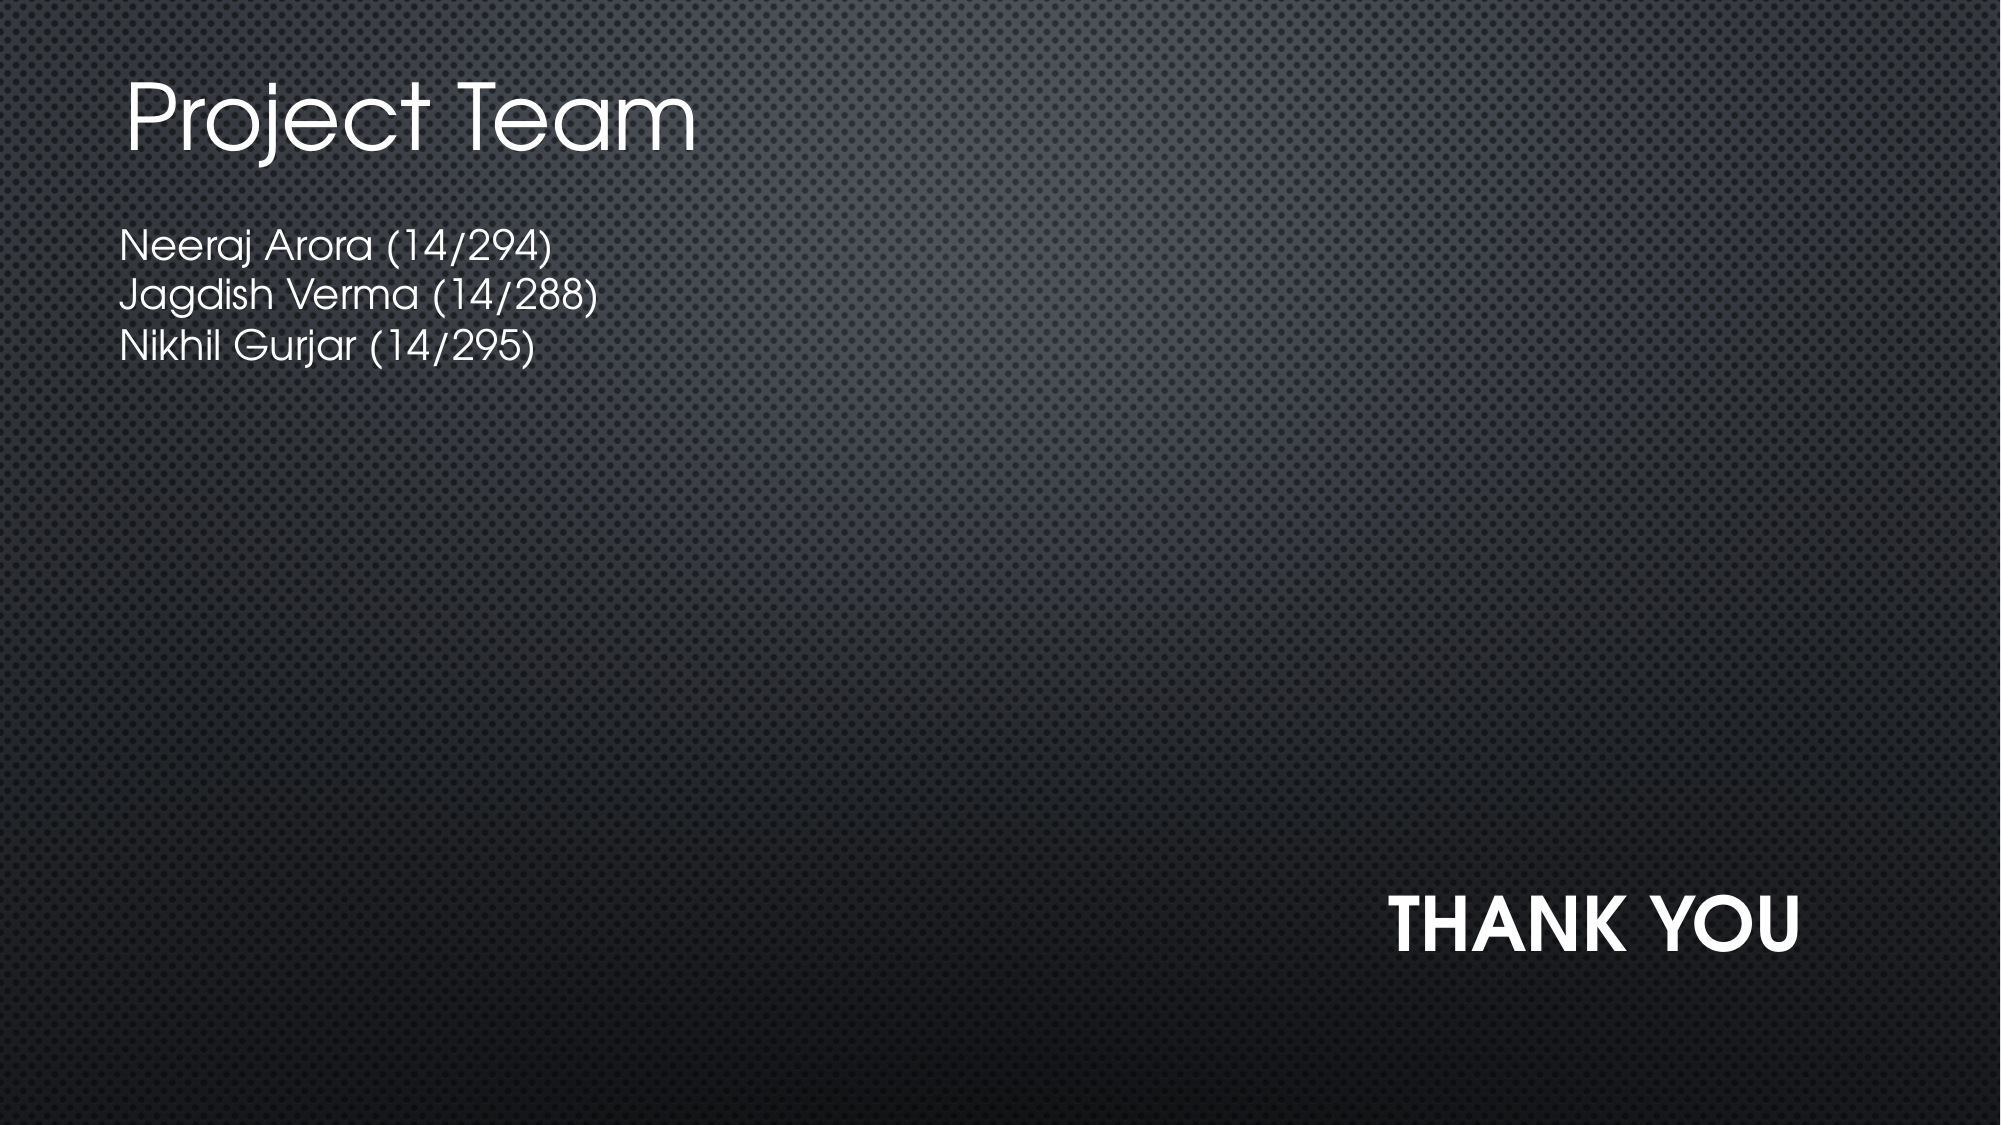

Project Team
Neeraj Arora (14/294)
Jagdish Verma (14/288)
Nikhil Gurjar (14/295)
THANK YOU